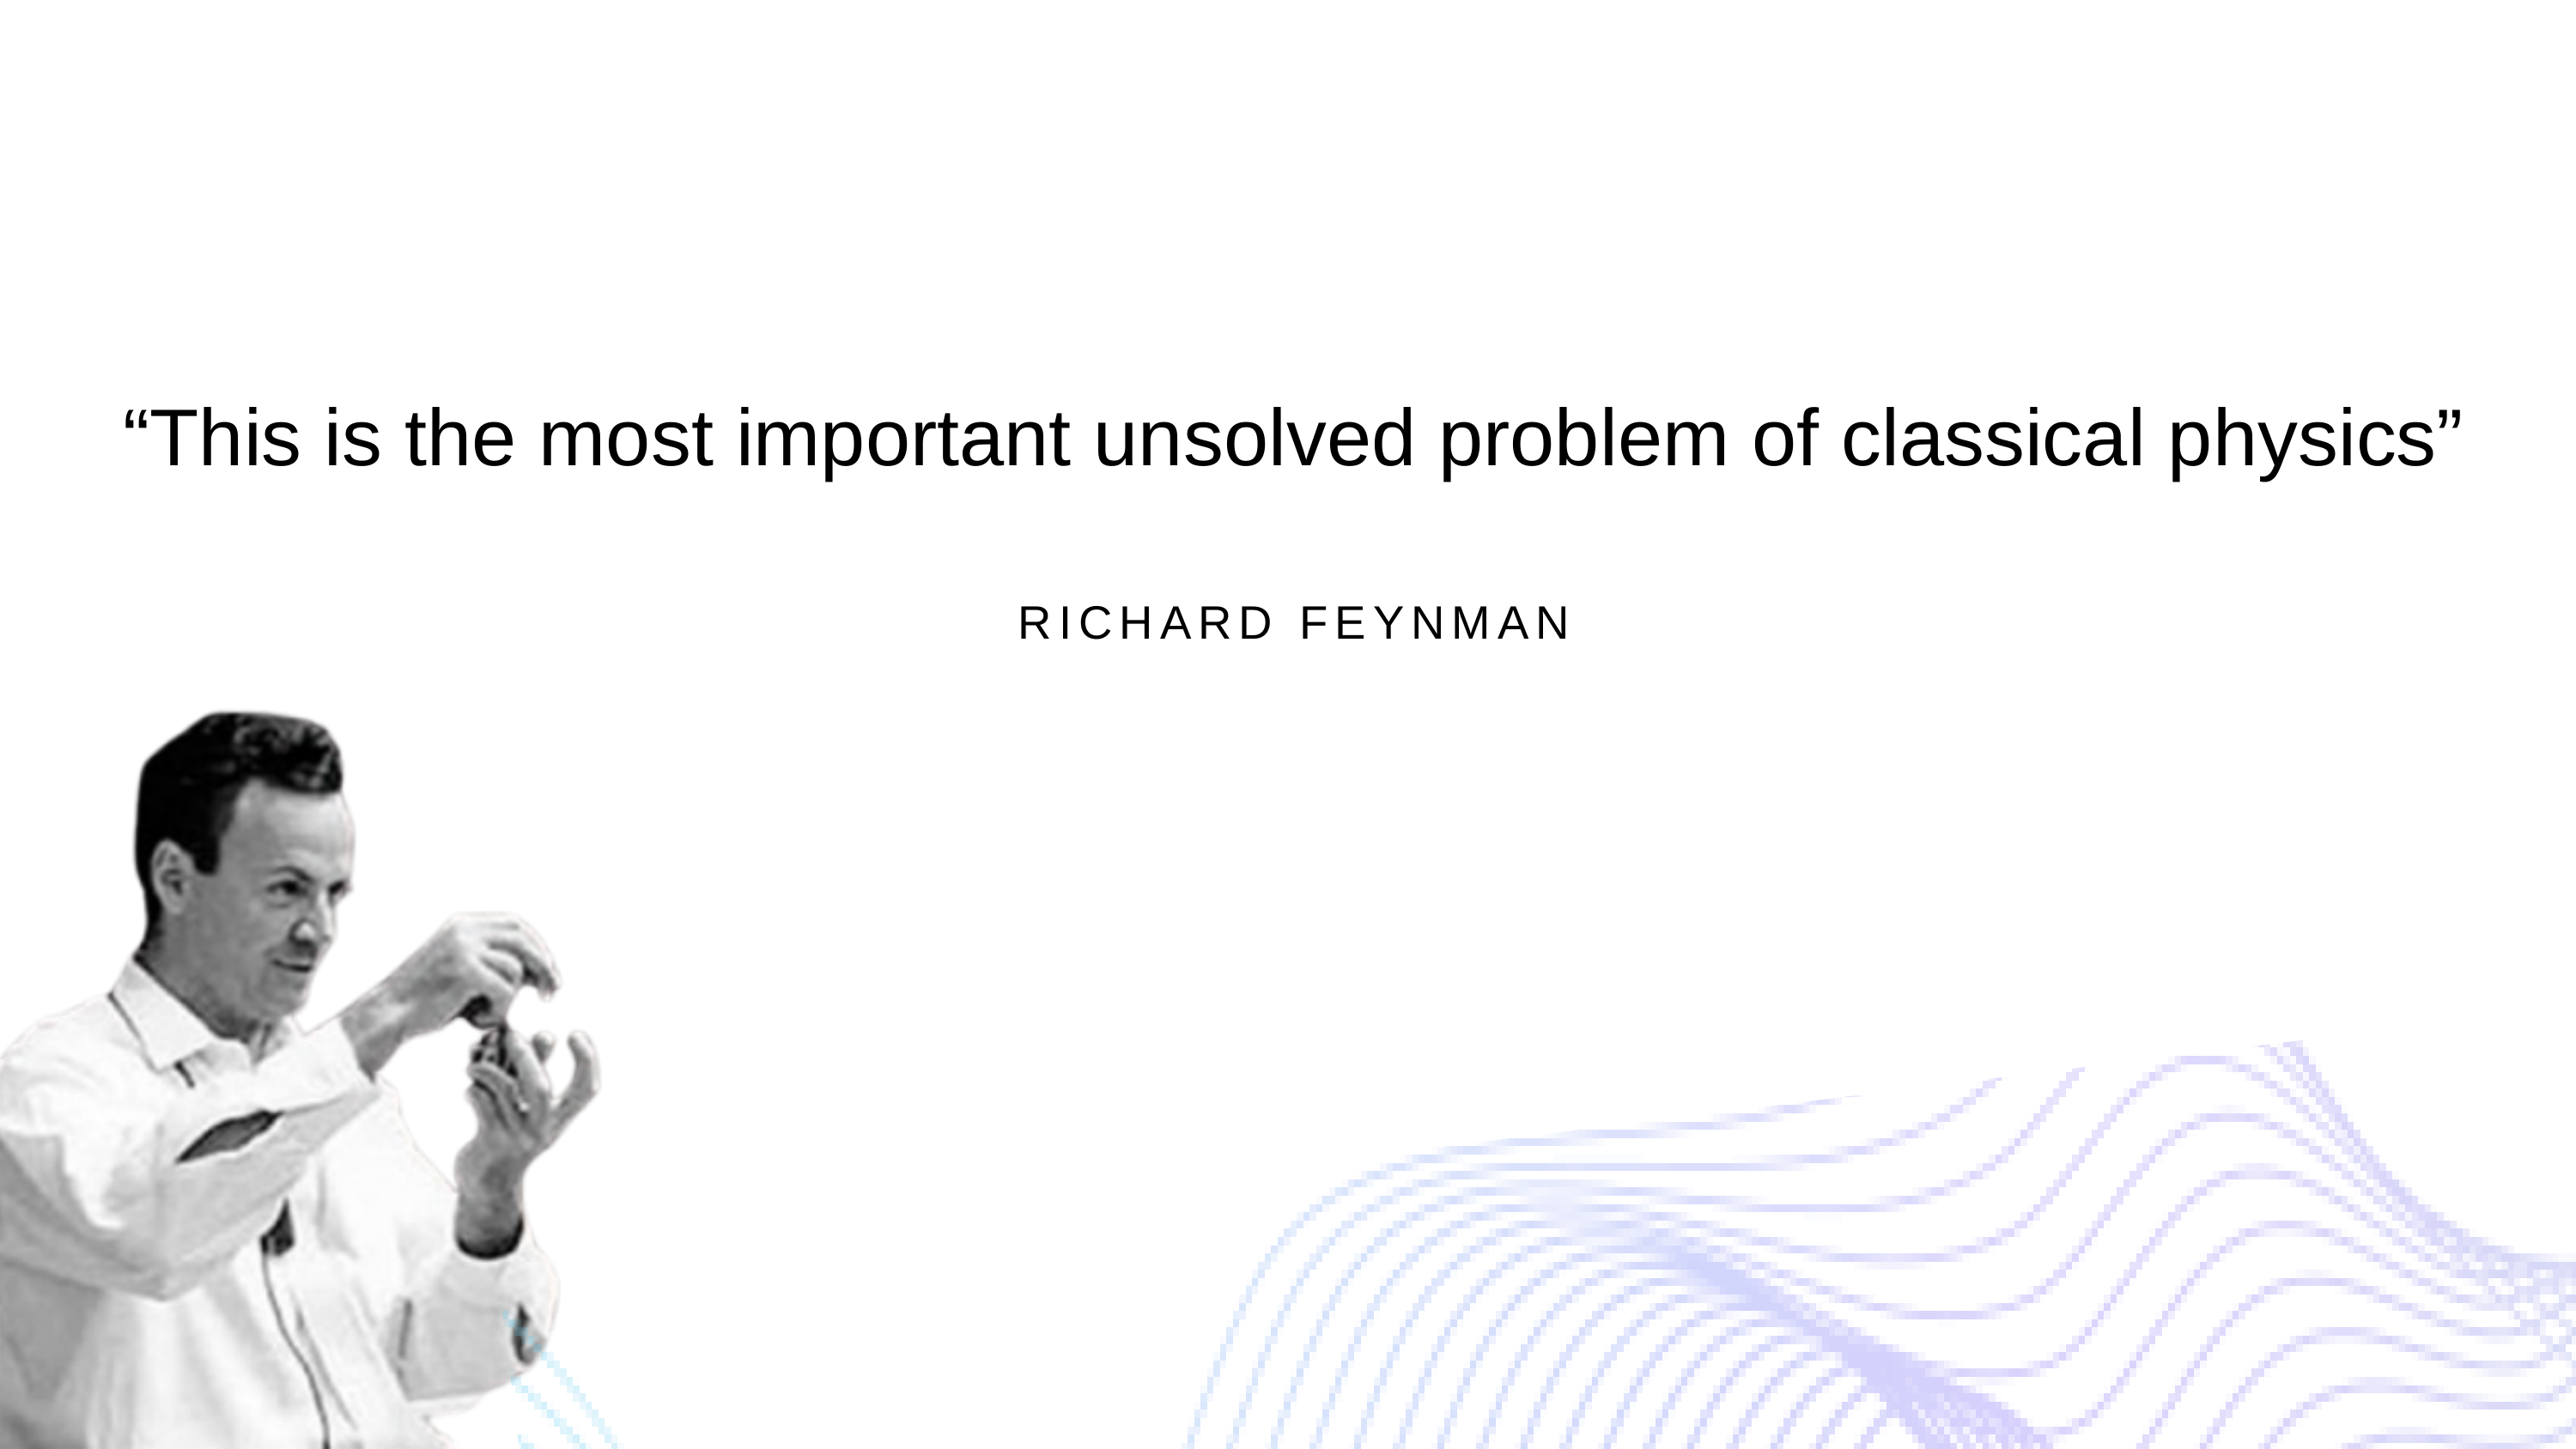

“This is the most important unsolved problem of classical physics”
RICHARD FEYNMAN